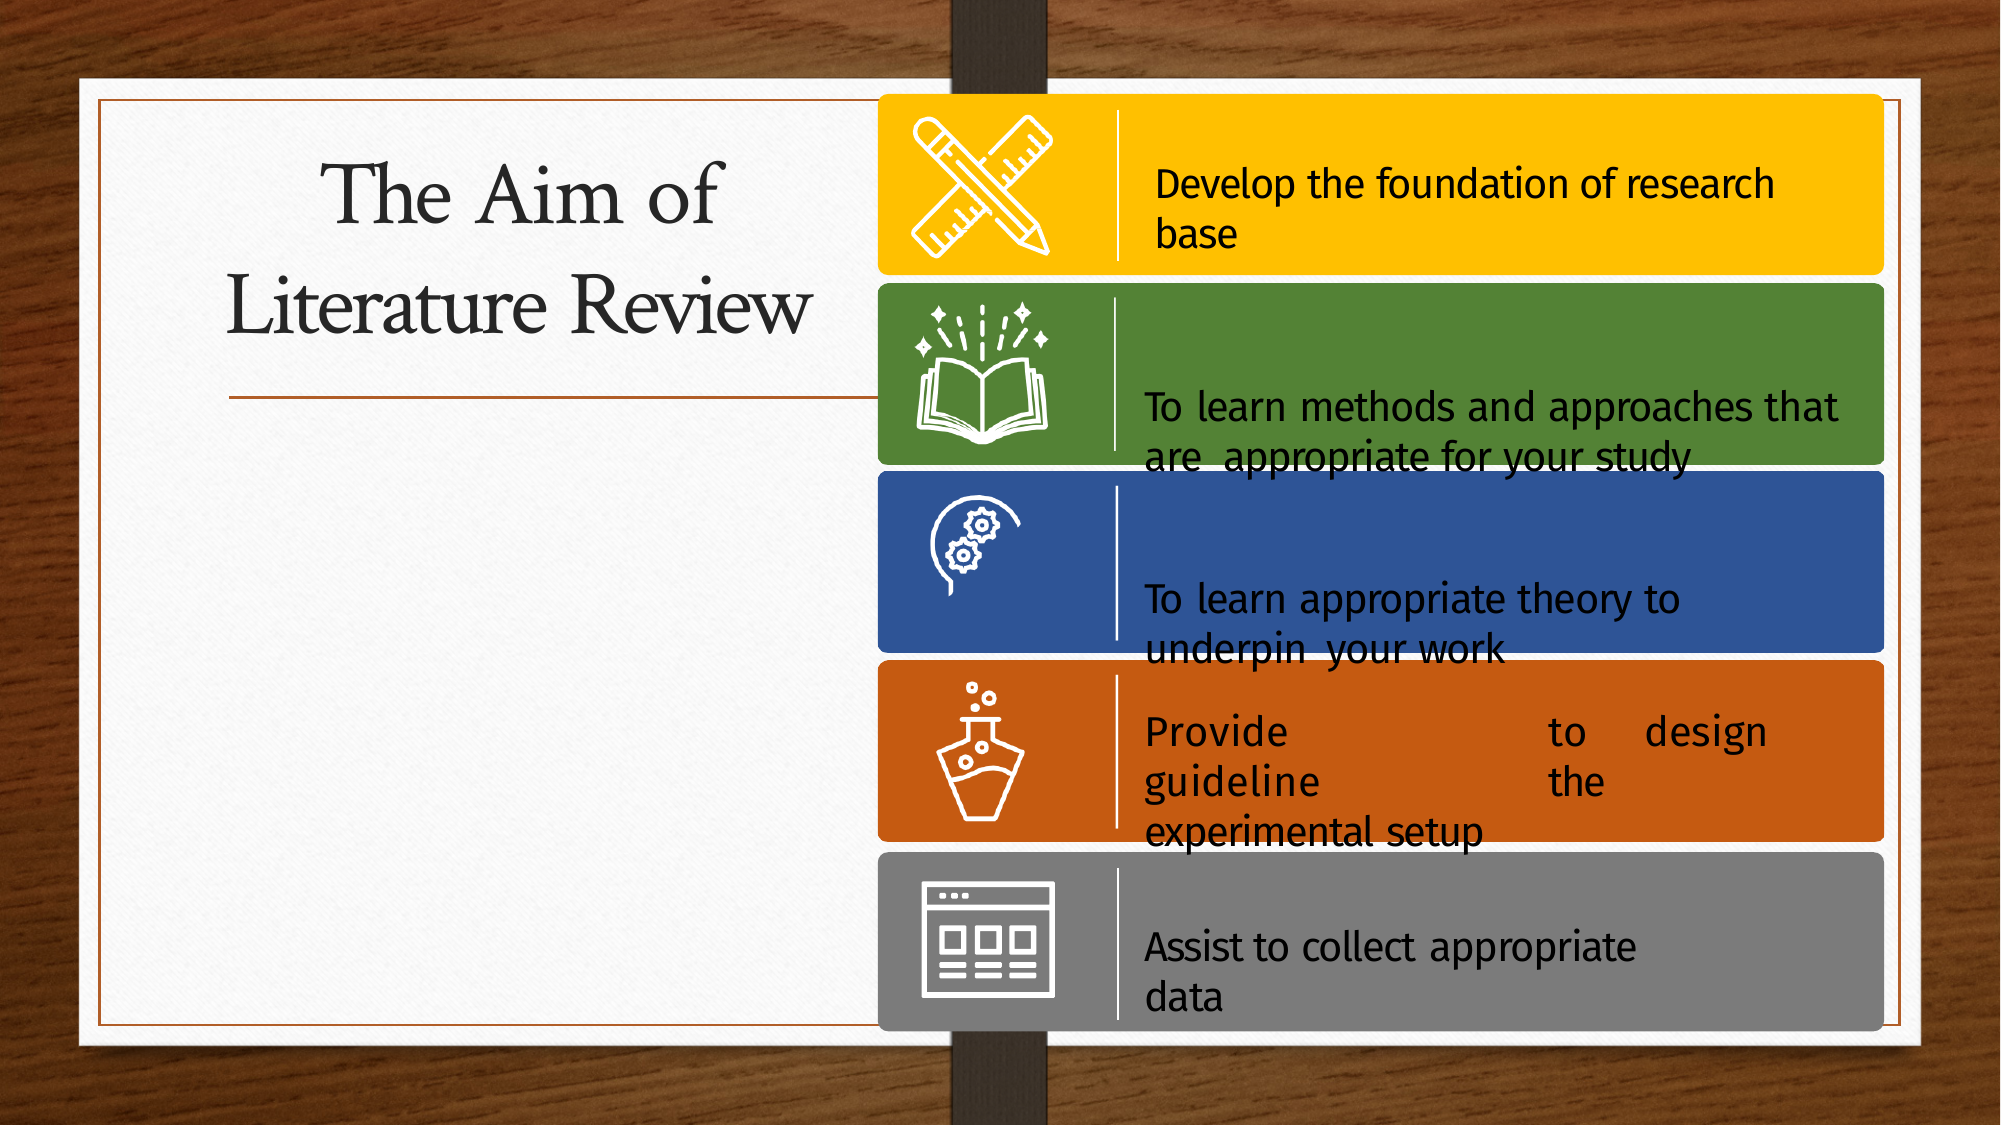

# The Aim of Literature Review
Develop the foundation of research base

To  learn methods and approaches that are  appropriate for your study

To  learn appropriate theory to underpin  your work

Provide	guideline  experimental setup
to	design	the

Assist to collect  appropriate data